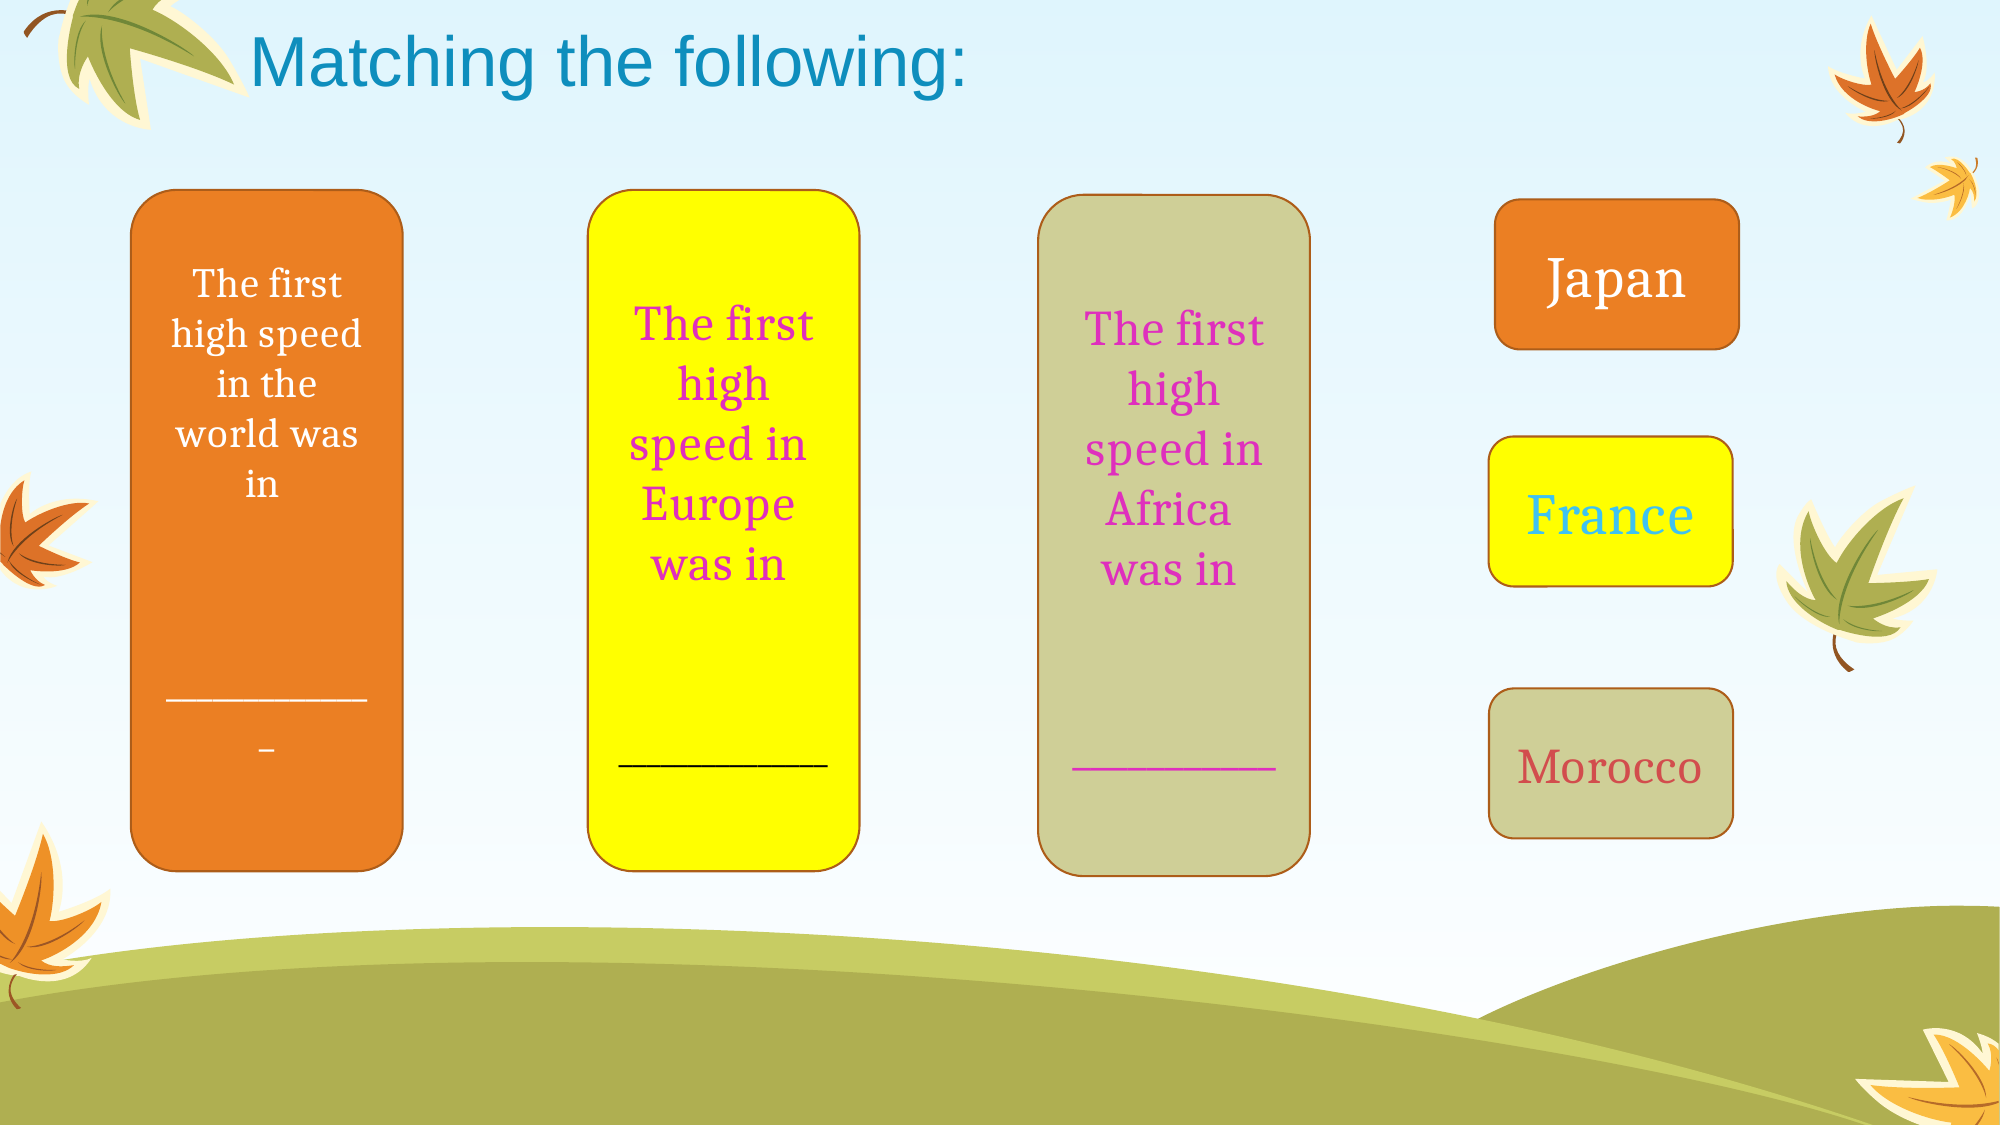

# Matching the following:

The first high speed in the world was in

______________

The first high speed in  Europe  was in

_______________
The first high speed in Africa  was in

___________
Japan
France
Morocco